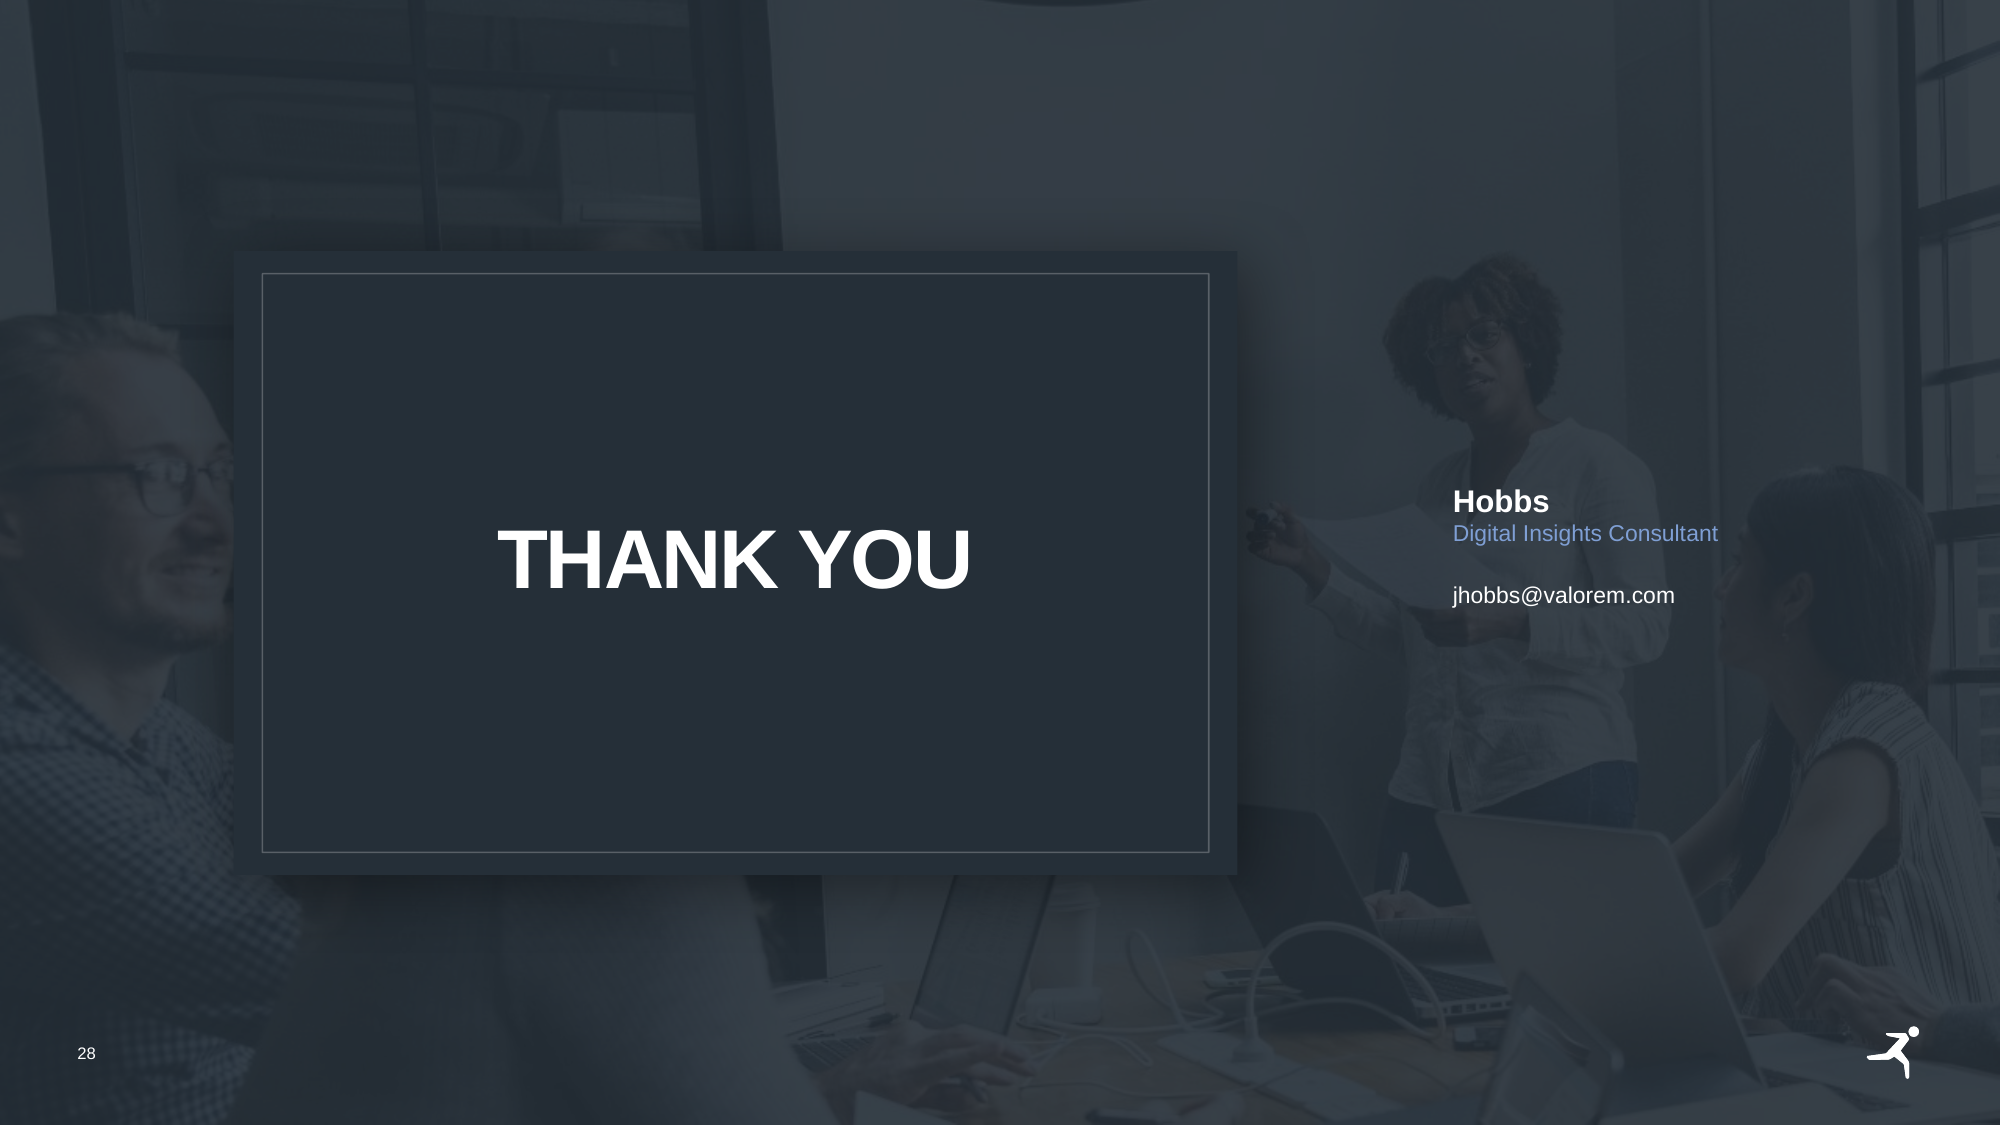

# Thank you
Hobbs
Digital Insights Consultant
jhobbs@valorem.com